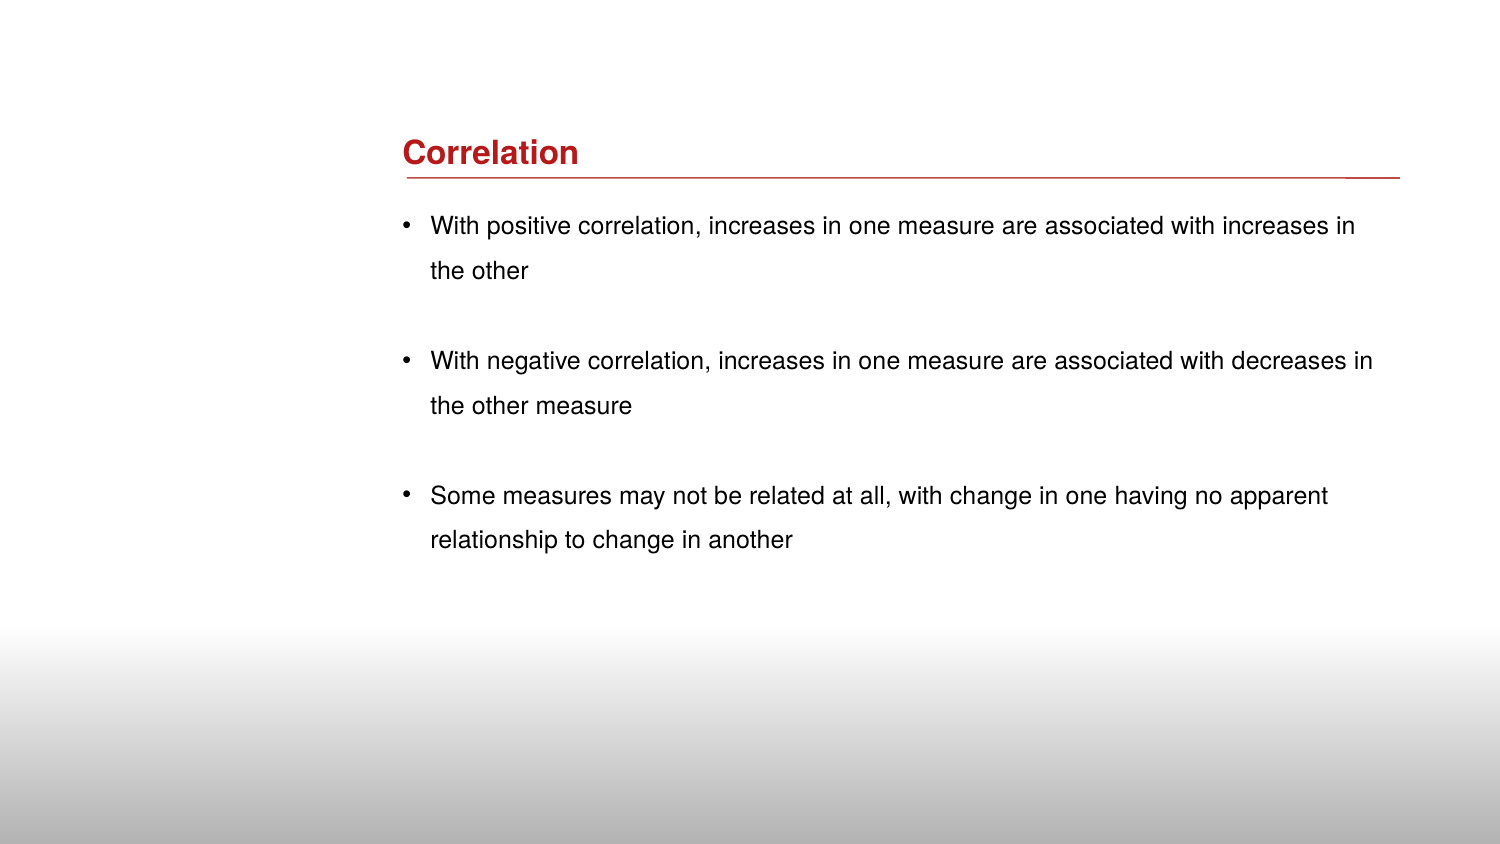

# Correlation
With positive correlation, increases in one measure are associated with increases in the other

With negative correlation, increases in one measure are associated with decreases in the other measure

Some measures may not be related at all, with change in one having no apparent relationship to change in another